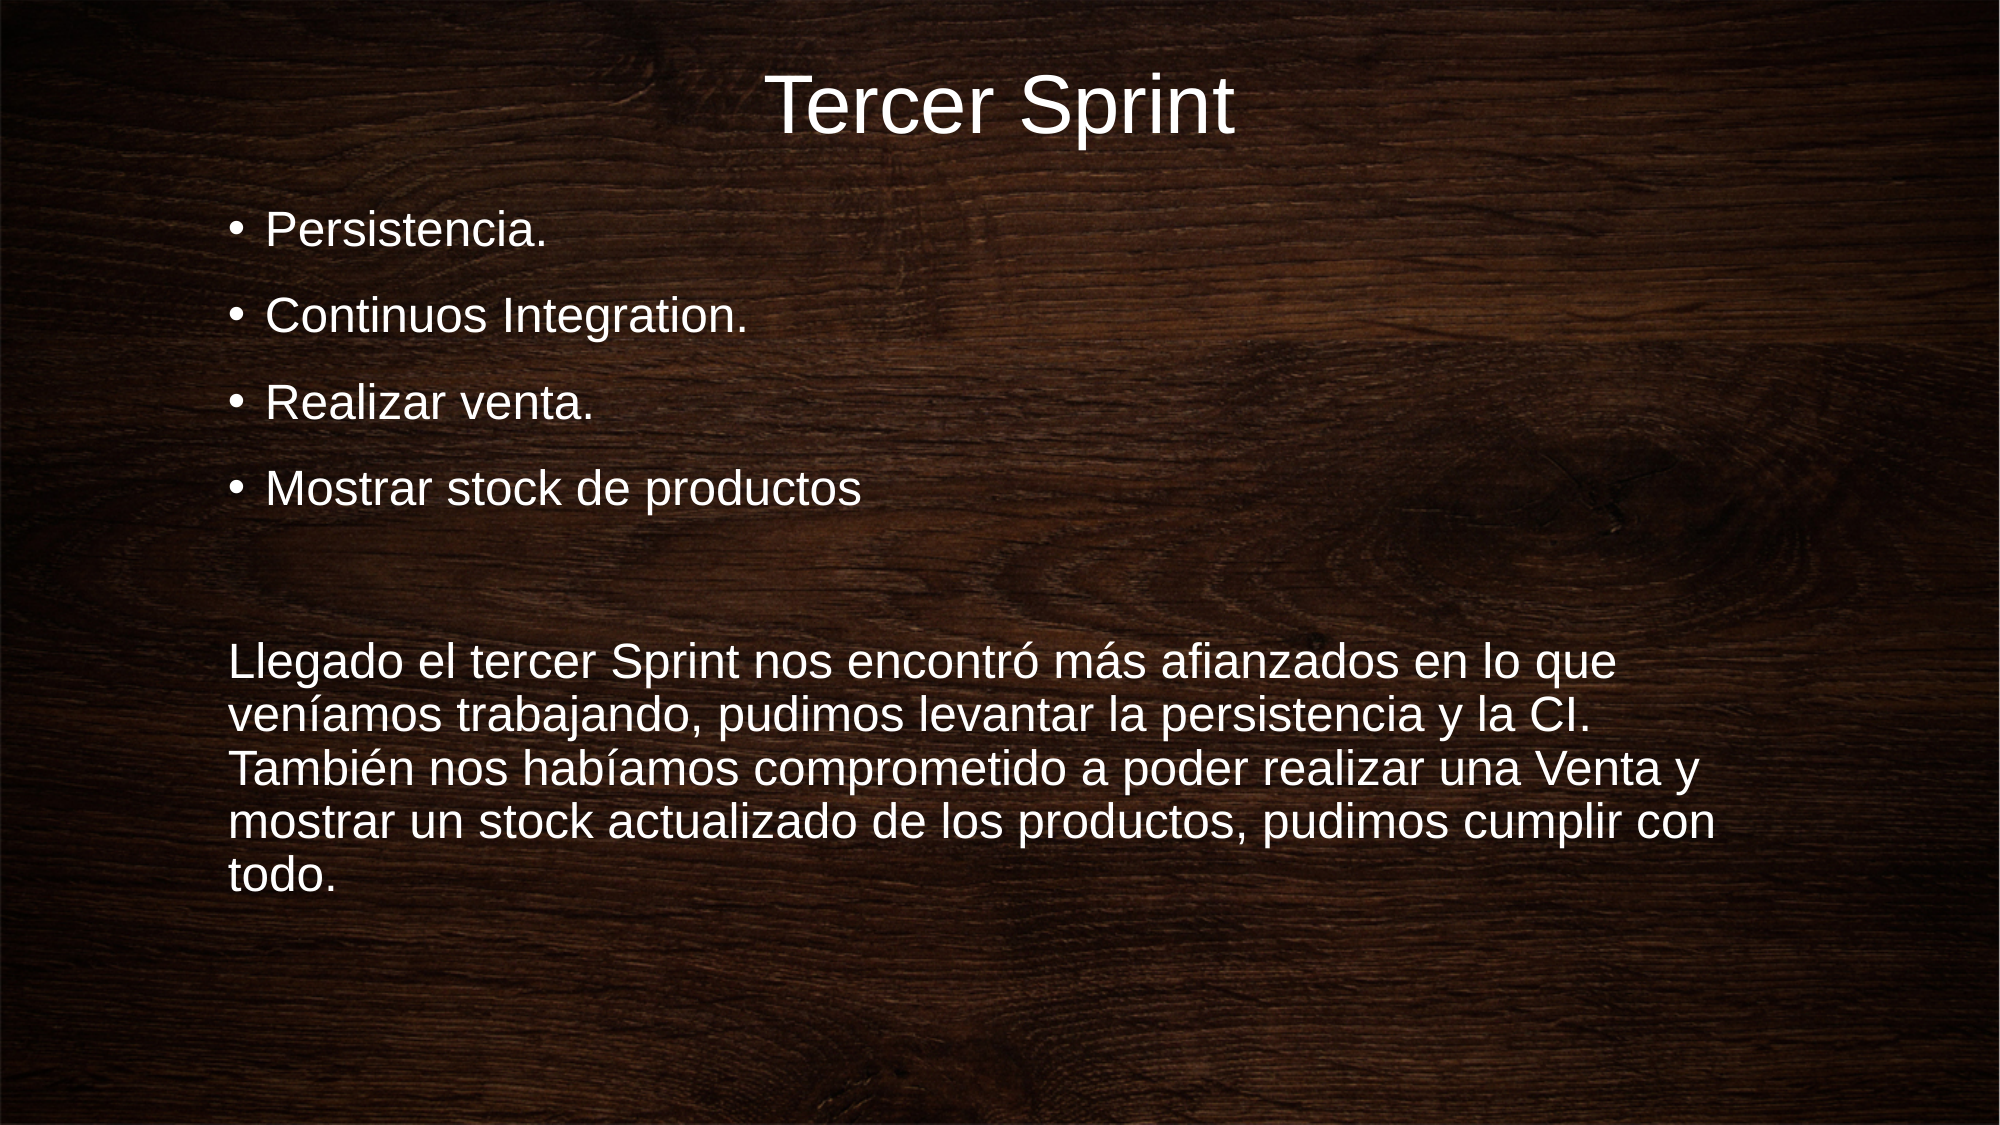

# Tercer Sprint
Persistencia.
Continuos Integration.
Realizar venta.
Mostrar stock de productos

Llegado el tercer Sprint nos encontró más afianzados en lo que veníamos trabajando, pudimos levantar la persistencia y la CI. También nos habíamos comprometido a poder realizar una Venta y mostrar un stock actualizado de los productos, pudimos cumplir con todo.